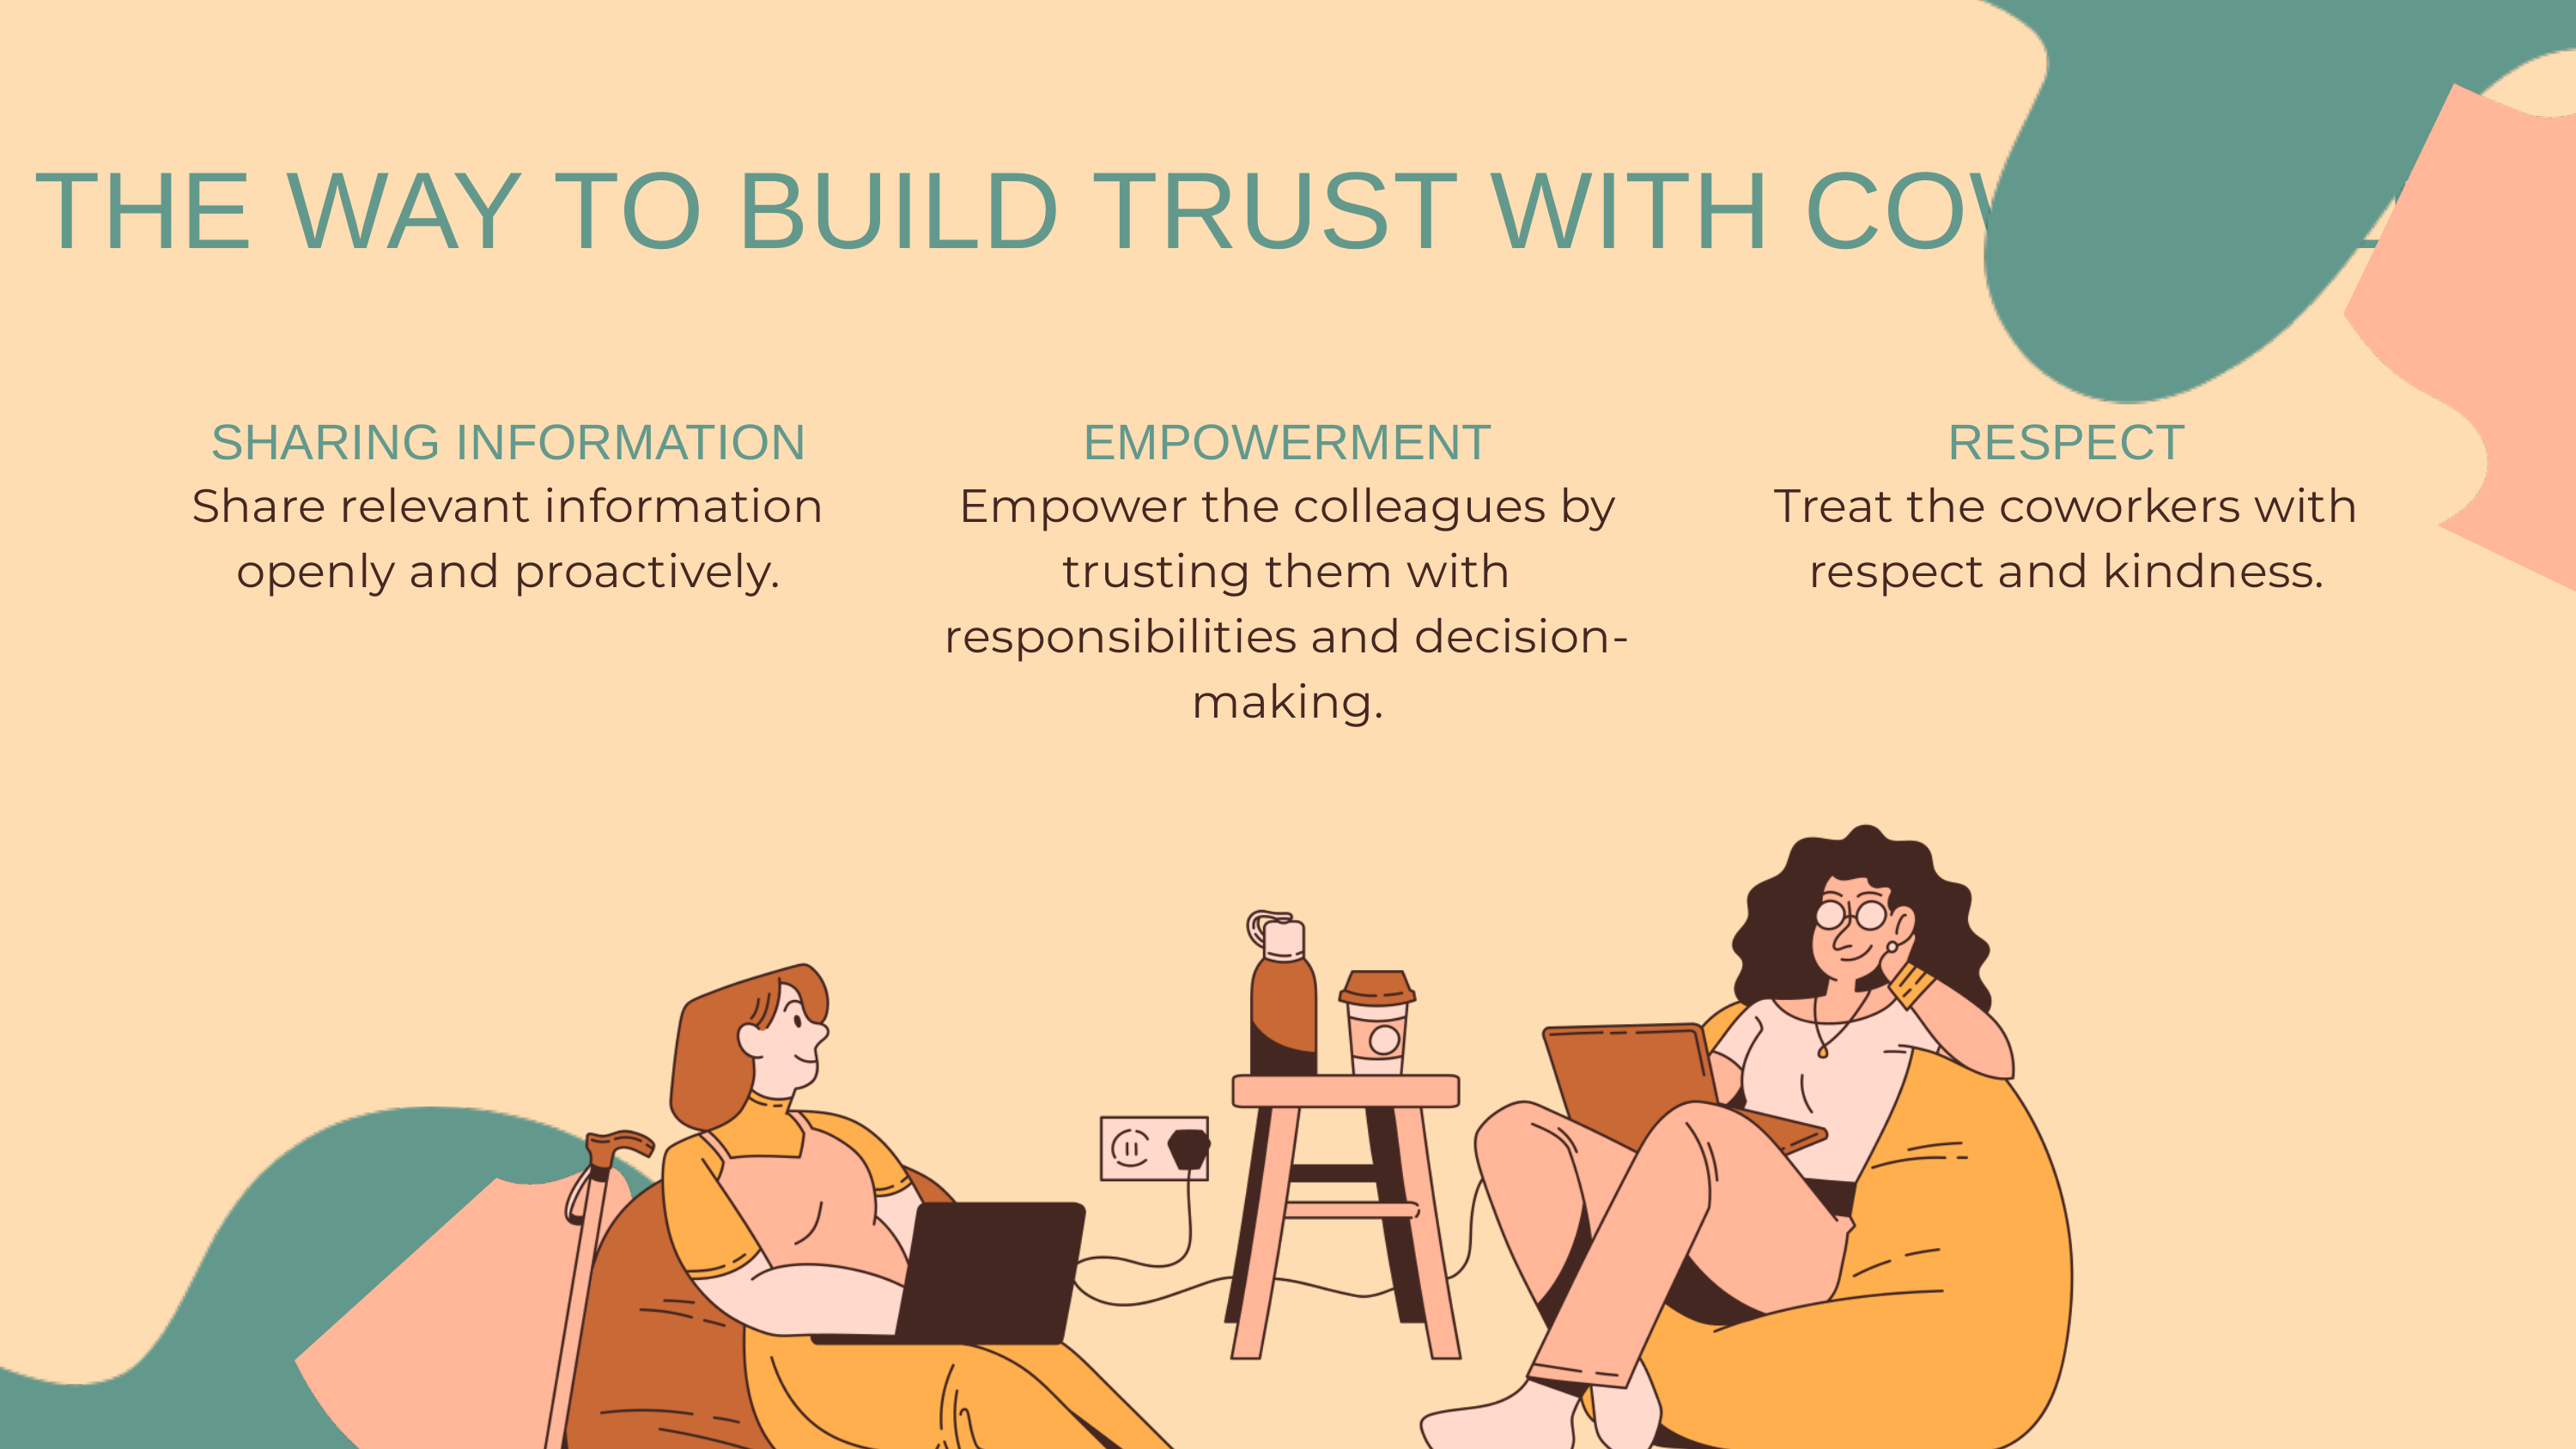

THE WAY TO BUILD TRUST WITH COWORKERS

SHARING INFORMATION
EMPOWERMENT
RESPECT
Share relevant information openly and proactively.
Empower the colleagues by trusting them with responsibilities and decision-making.
Treat the coworkers with respect and kindness.